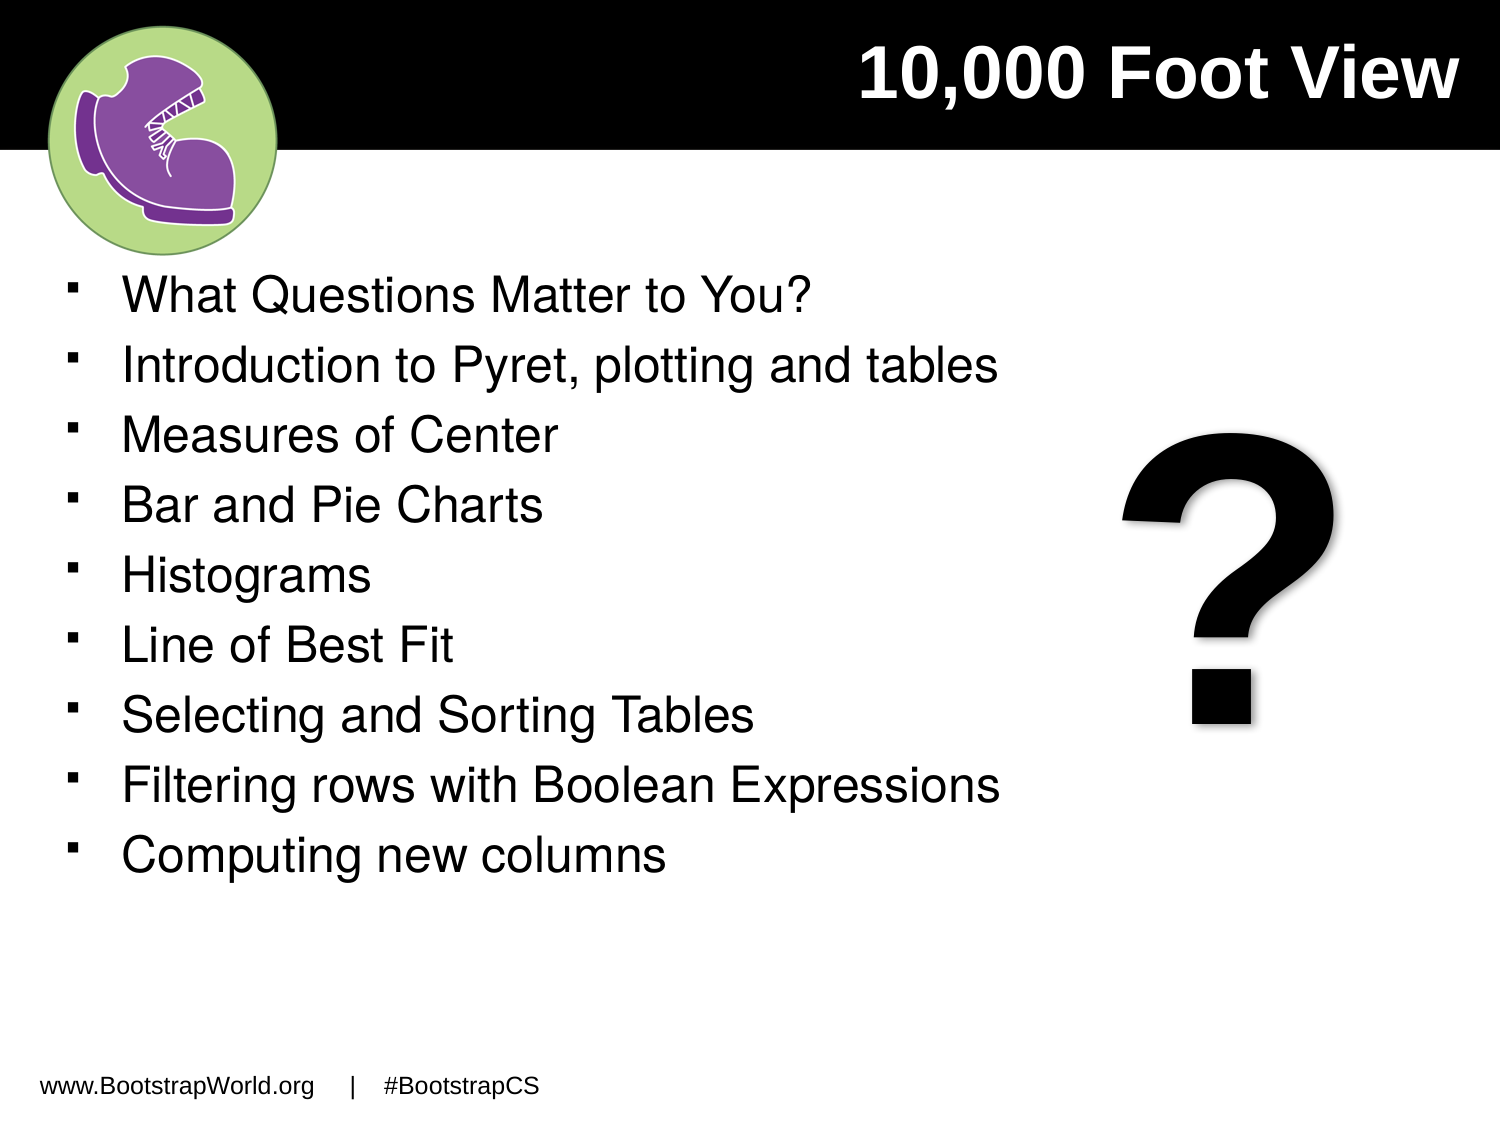

# 10,000 Foot View
What Questions Matter to You?
Introduction to Pyret, plotting and tables
Measures of Center
Bar and Pie Charts
Histograms
Line of Best Fit
Selecting and Sorting Tables
Filtering rows with Boolean Expressions
Computing new columns
?
www.BootstrapWorld.org     |    #BootstrapCS